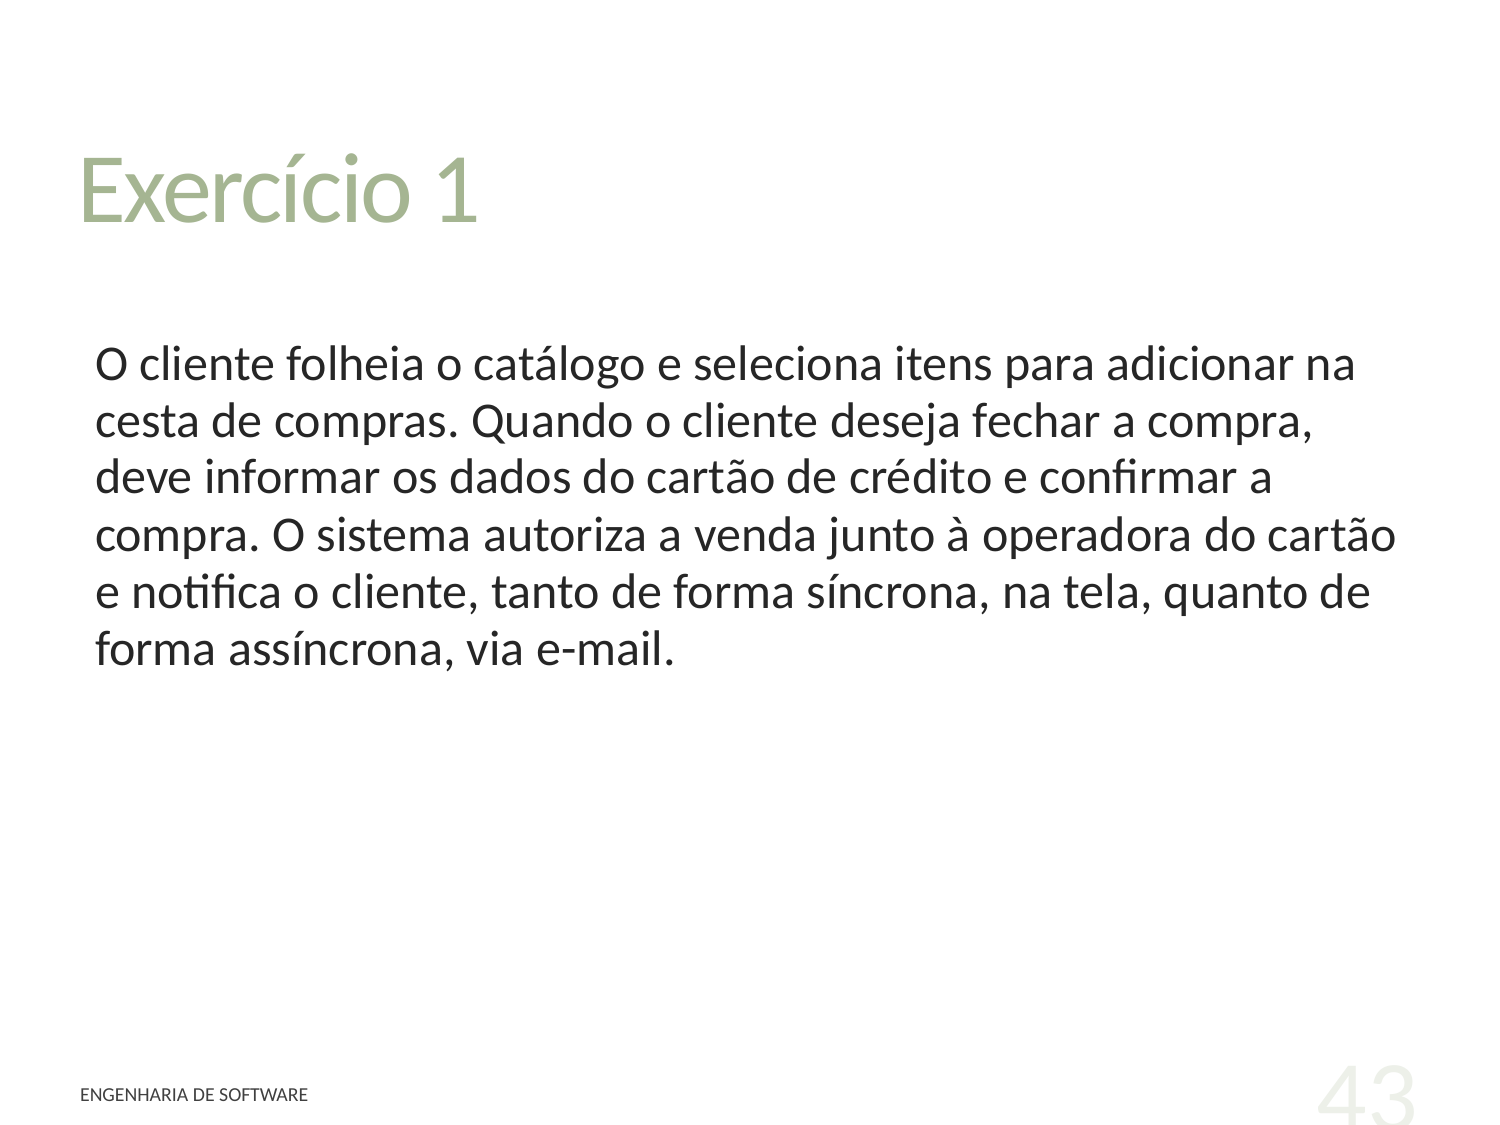

# Exercício 1
O cliente folheia o catálogo e seleciona itens para adicionar na cesta de compras. Quando o cliente deseja fechar a compra, deve informar os dados do cartão de crédito e confirmar a compra. O sistema autoriza a venda junto à operadora do cartão e notifica o cliente, tanto de forma síncrona, na tela, quanto de forma assíncrona, via e-mail.
43
Engenharia de Software